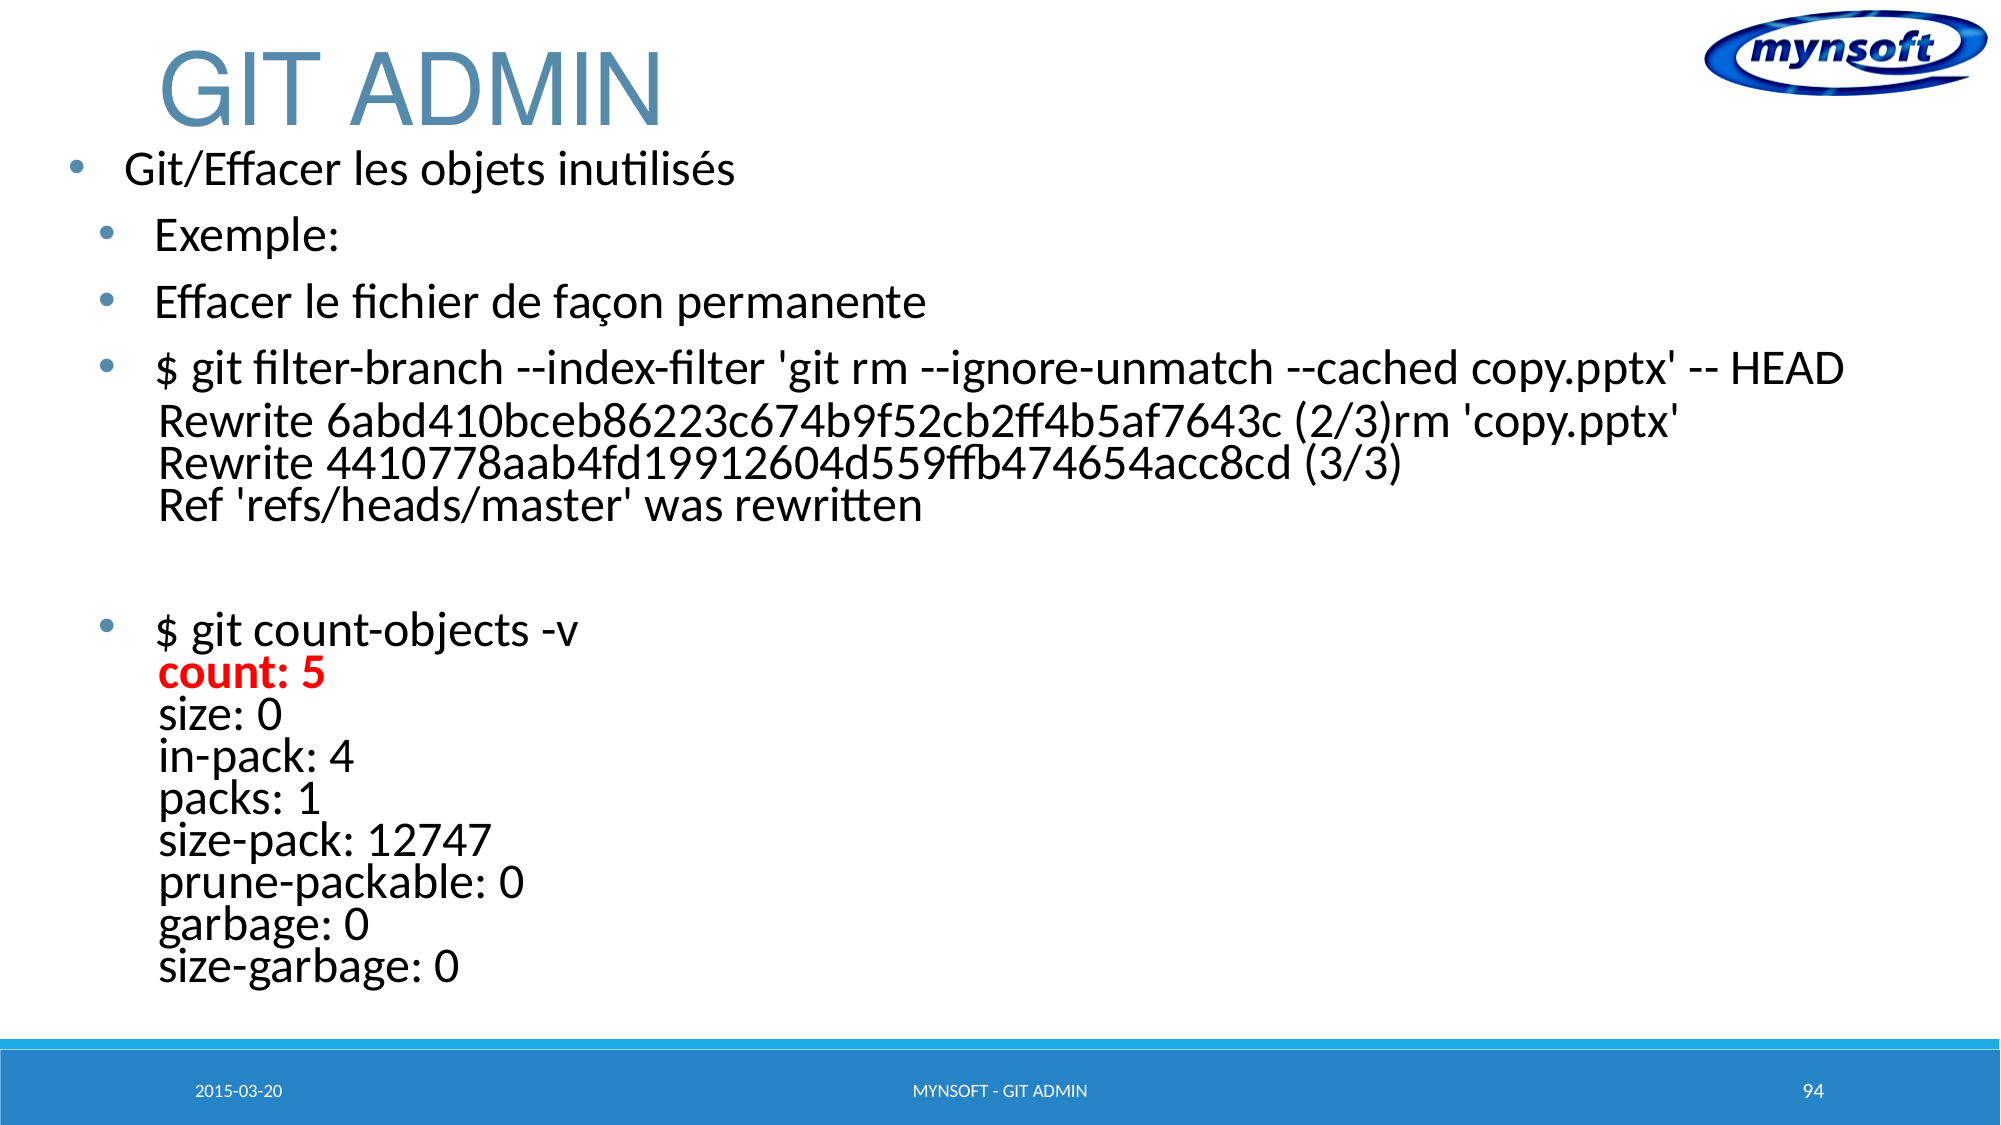

# GIT ADMIN
Git/Effacer les objets inutilisés
Exemple:
Effacer le fichier de façon permanente
$ git filter-branch --index-filter 'git rm --ignore-unmatch --cached copy.pptx' -- HEAD
Rewrite 6abd410bceb86223c674b9f52cb2ff4b5af7643c (2/3)rm 'copy.pptx'
Rewrite 4410778aab4fd19912604d559ffb474654acc8cd (3/3)
Ref 'refs/heads/master' was rewritten

$ git count-objects -v
count: 5
size: 0
in-pack: 4
packs: 1
size-pack: 12747
prune-packable: 0
garbage: 0
size-garbage: 0
2015-03-20
MYNSOFT - GIT ADMIN
94